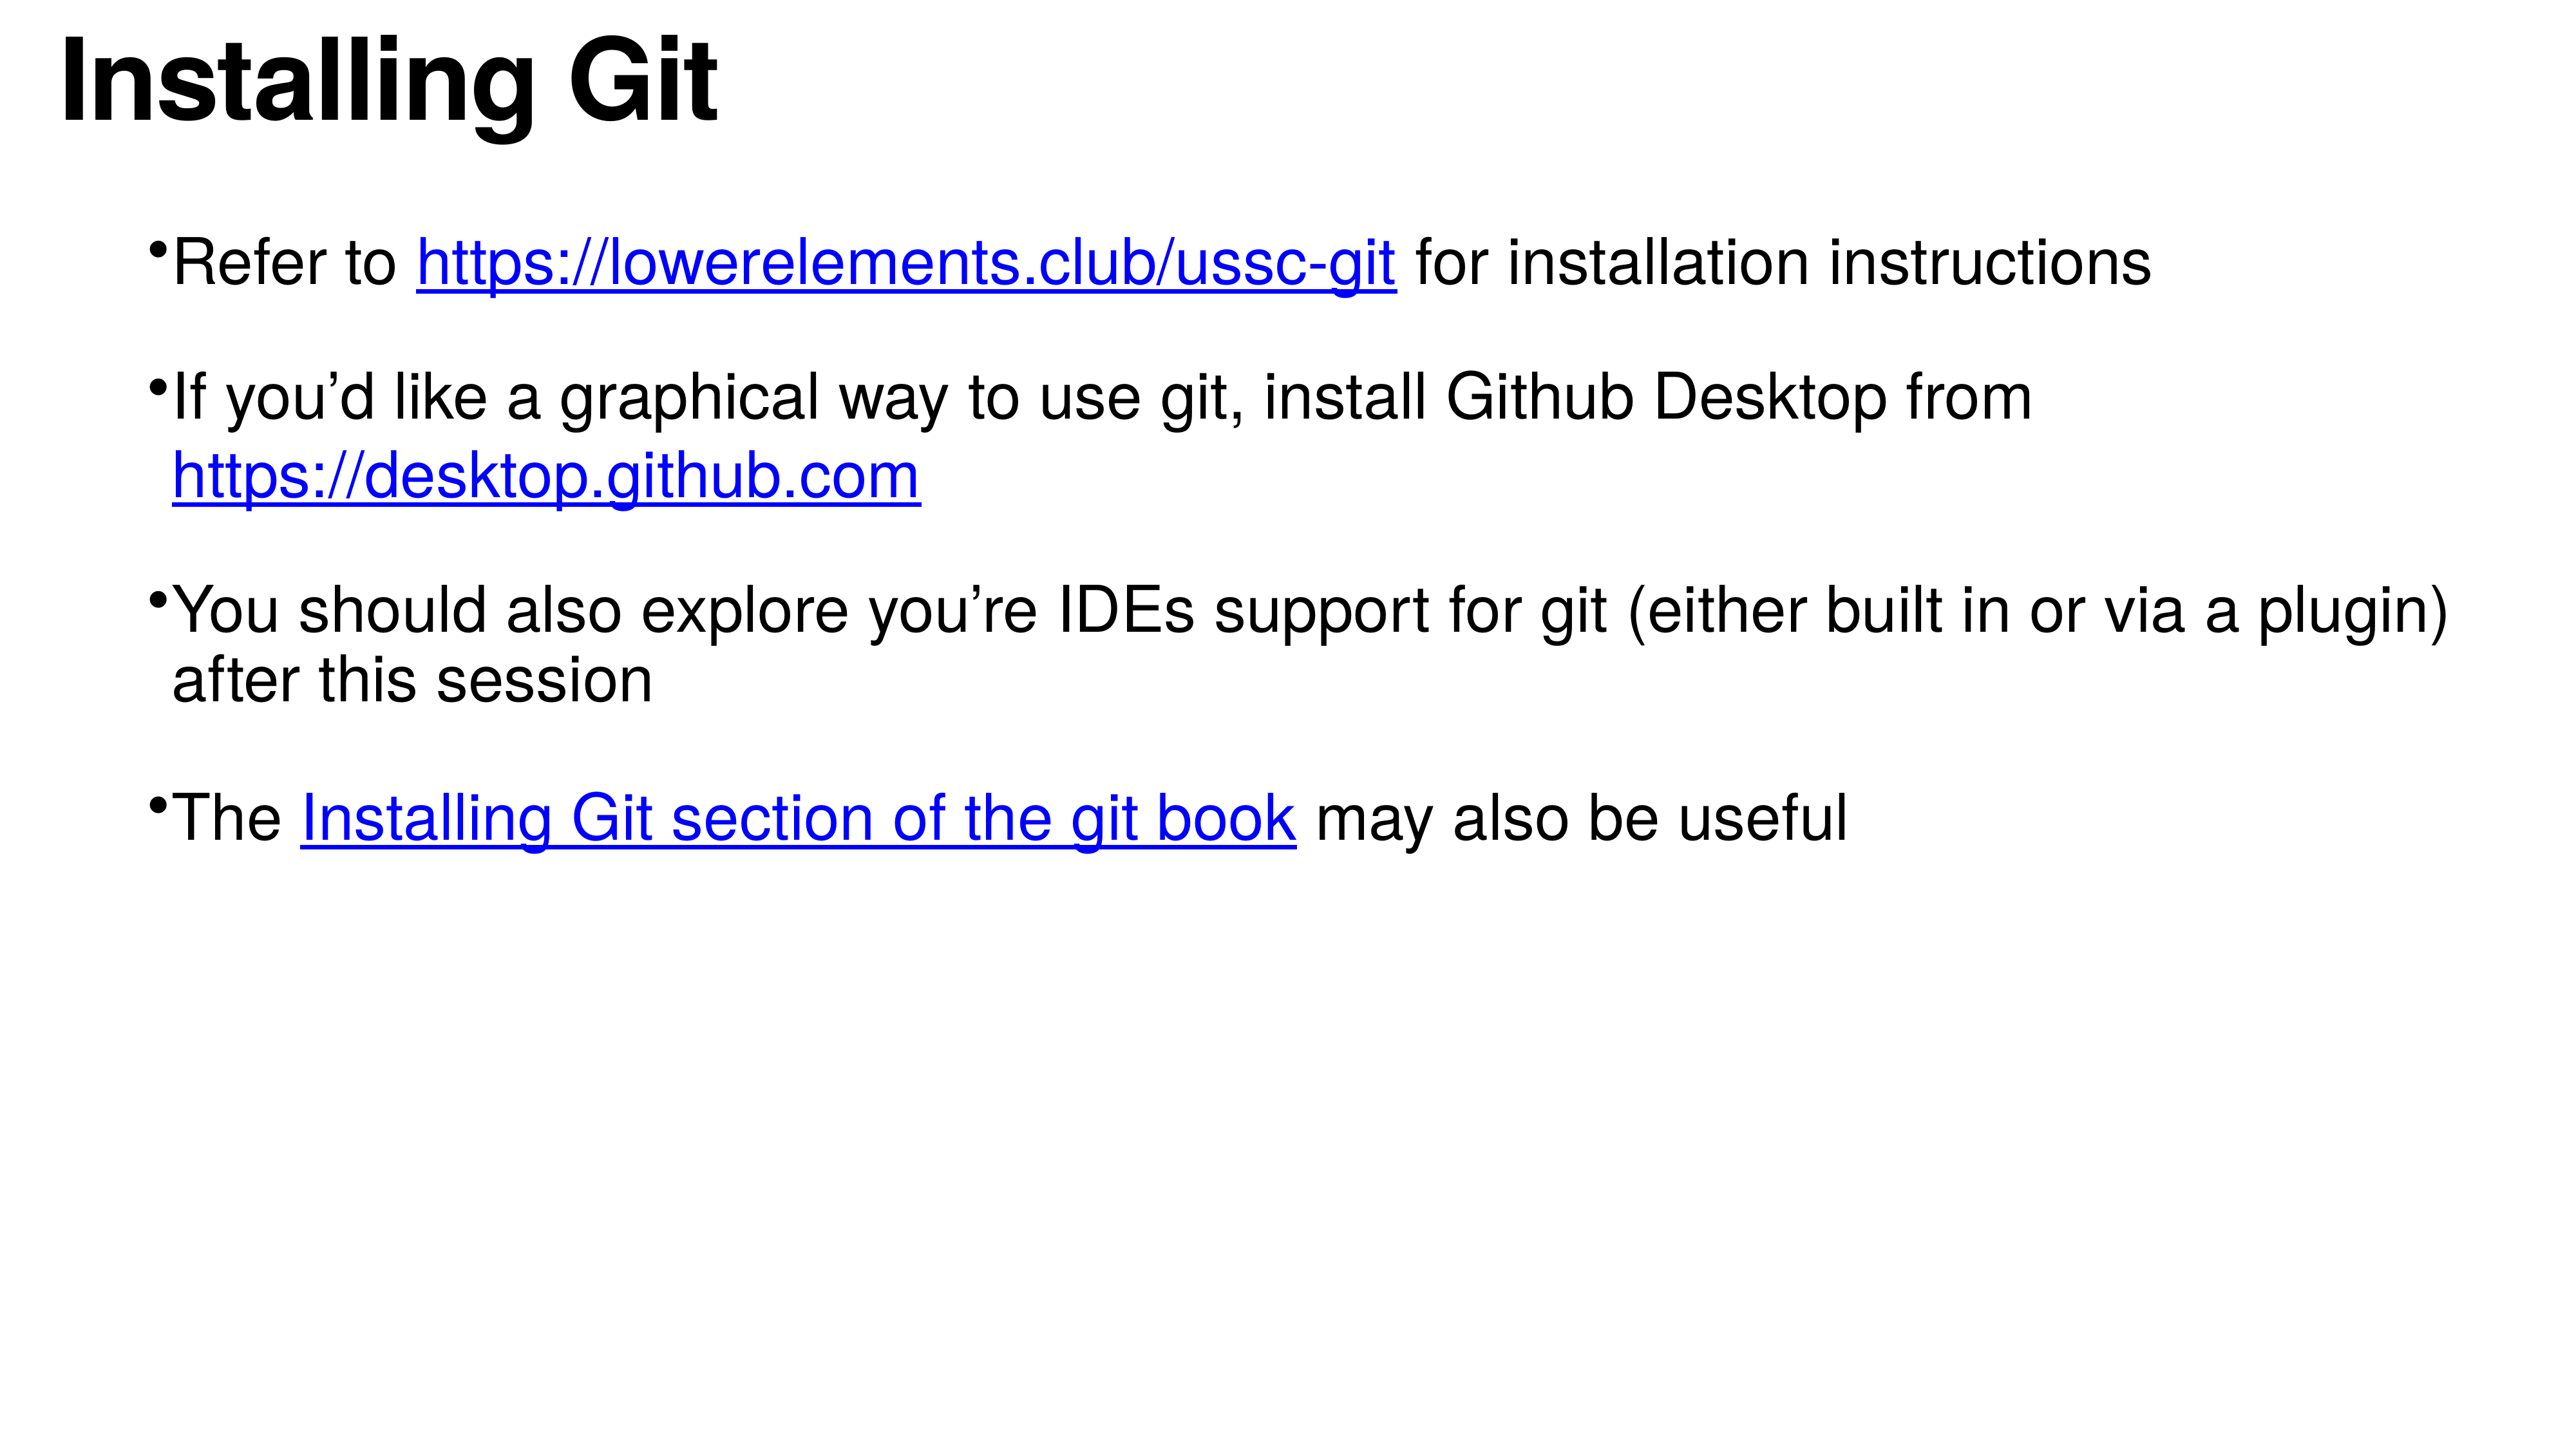

# Installing Git
Refer to https://lowerelements.club/ussc-git for installation instructions
If you’d like a graphical way to use git, install Github Desktop from https://desktop.github.com
You should also explore you’re IDEs support for git (either built in or via a plugin) after this session
The Installing Git section of the git book may also be useful